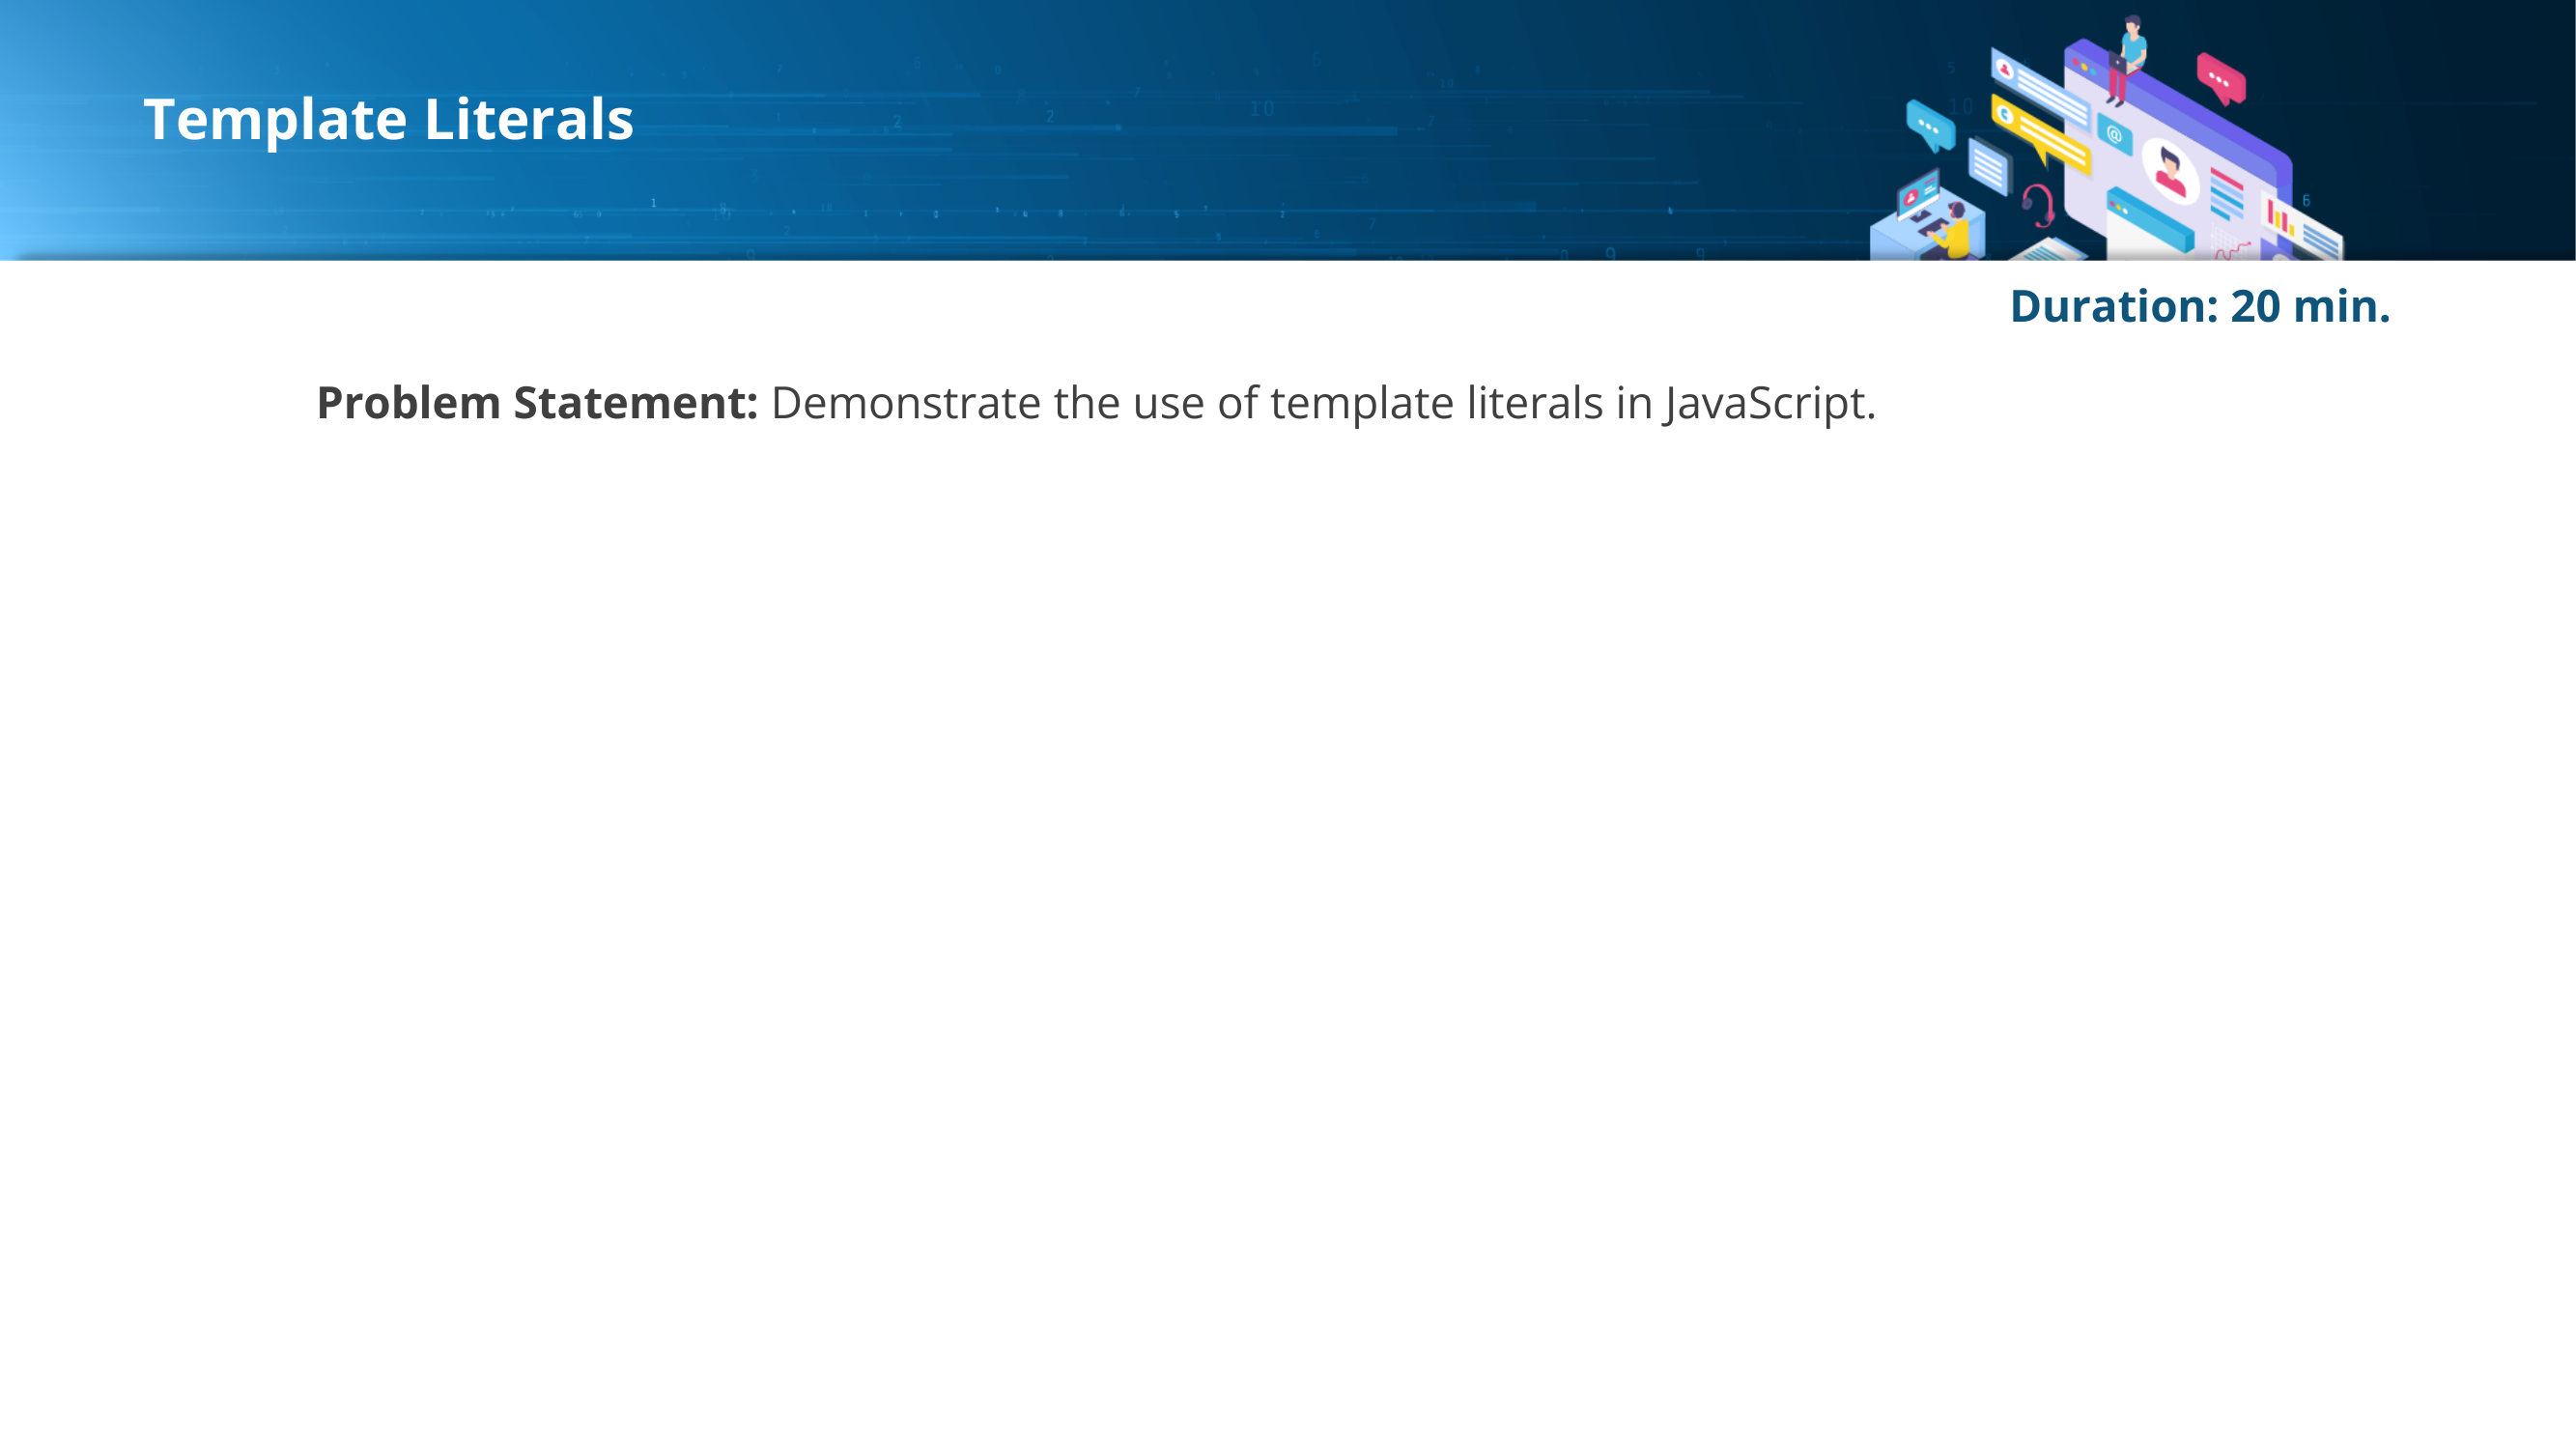

# Template Literals
Duration: 20 min.
Problem Statement: Demonstrate the use of template literals in JavaScript.